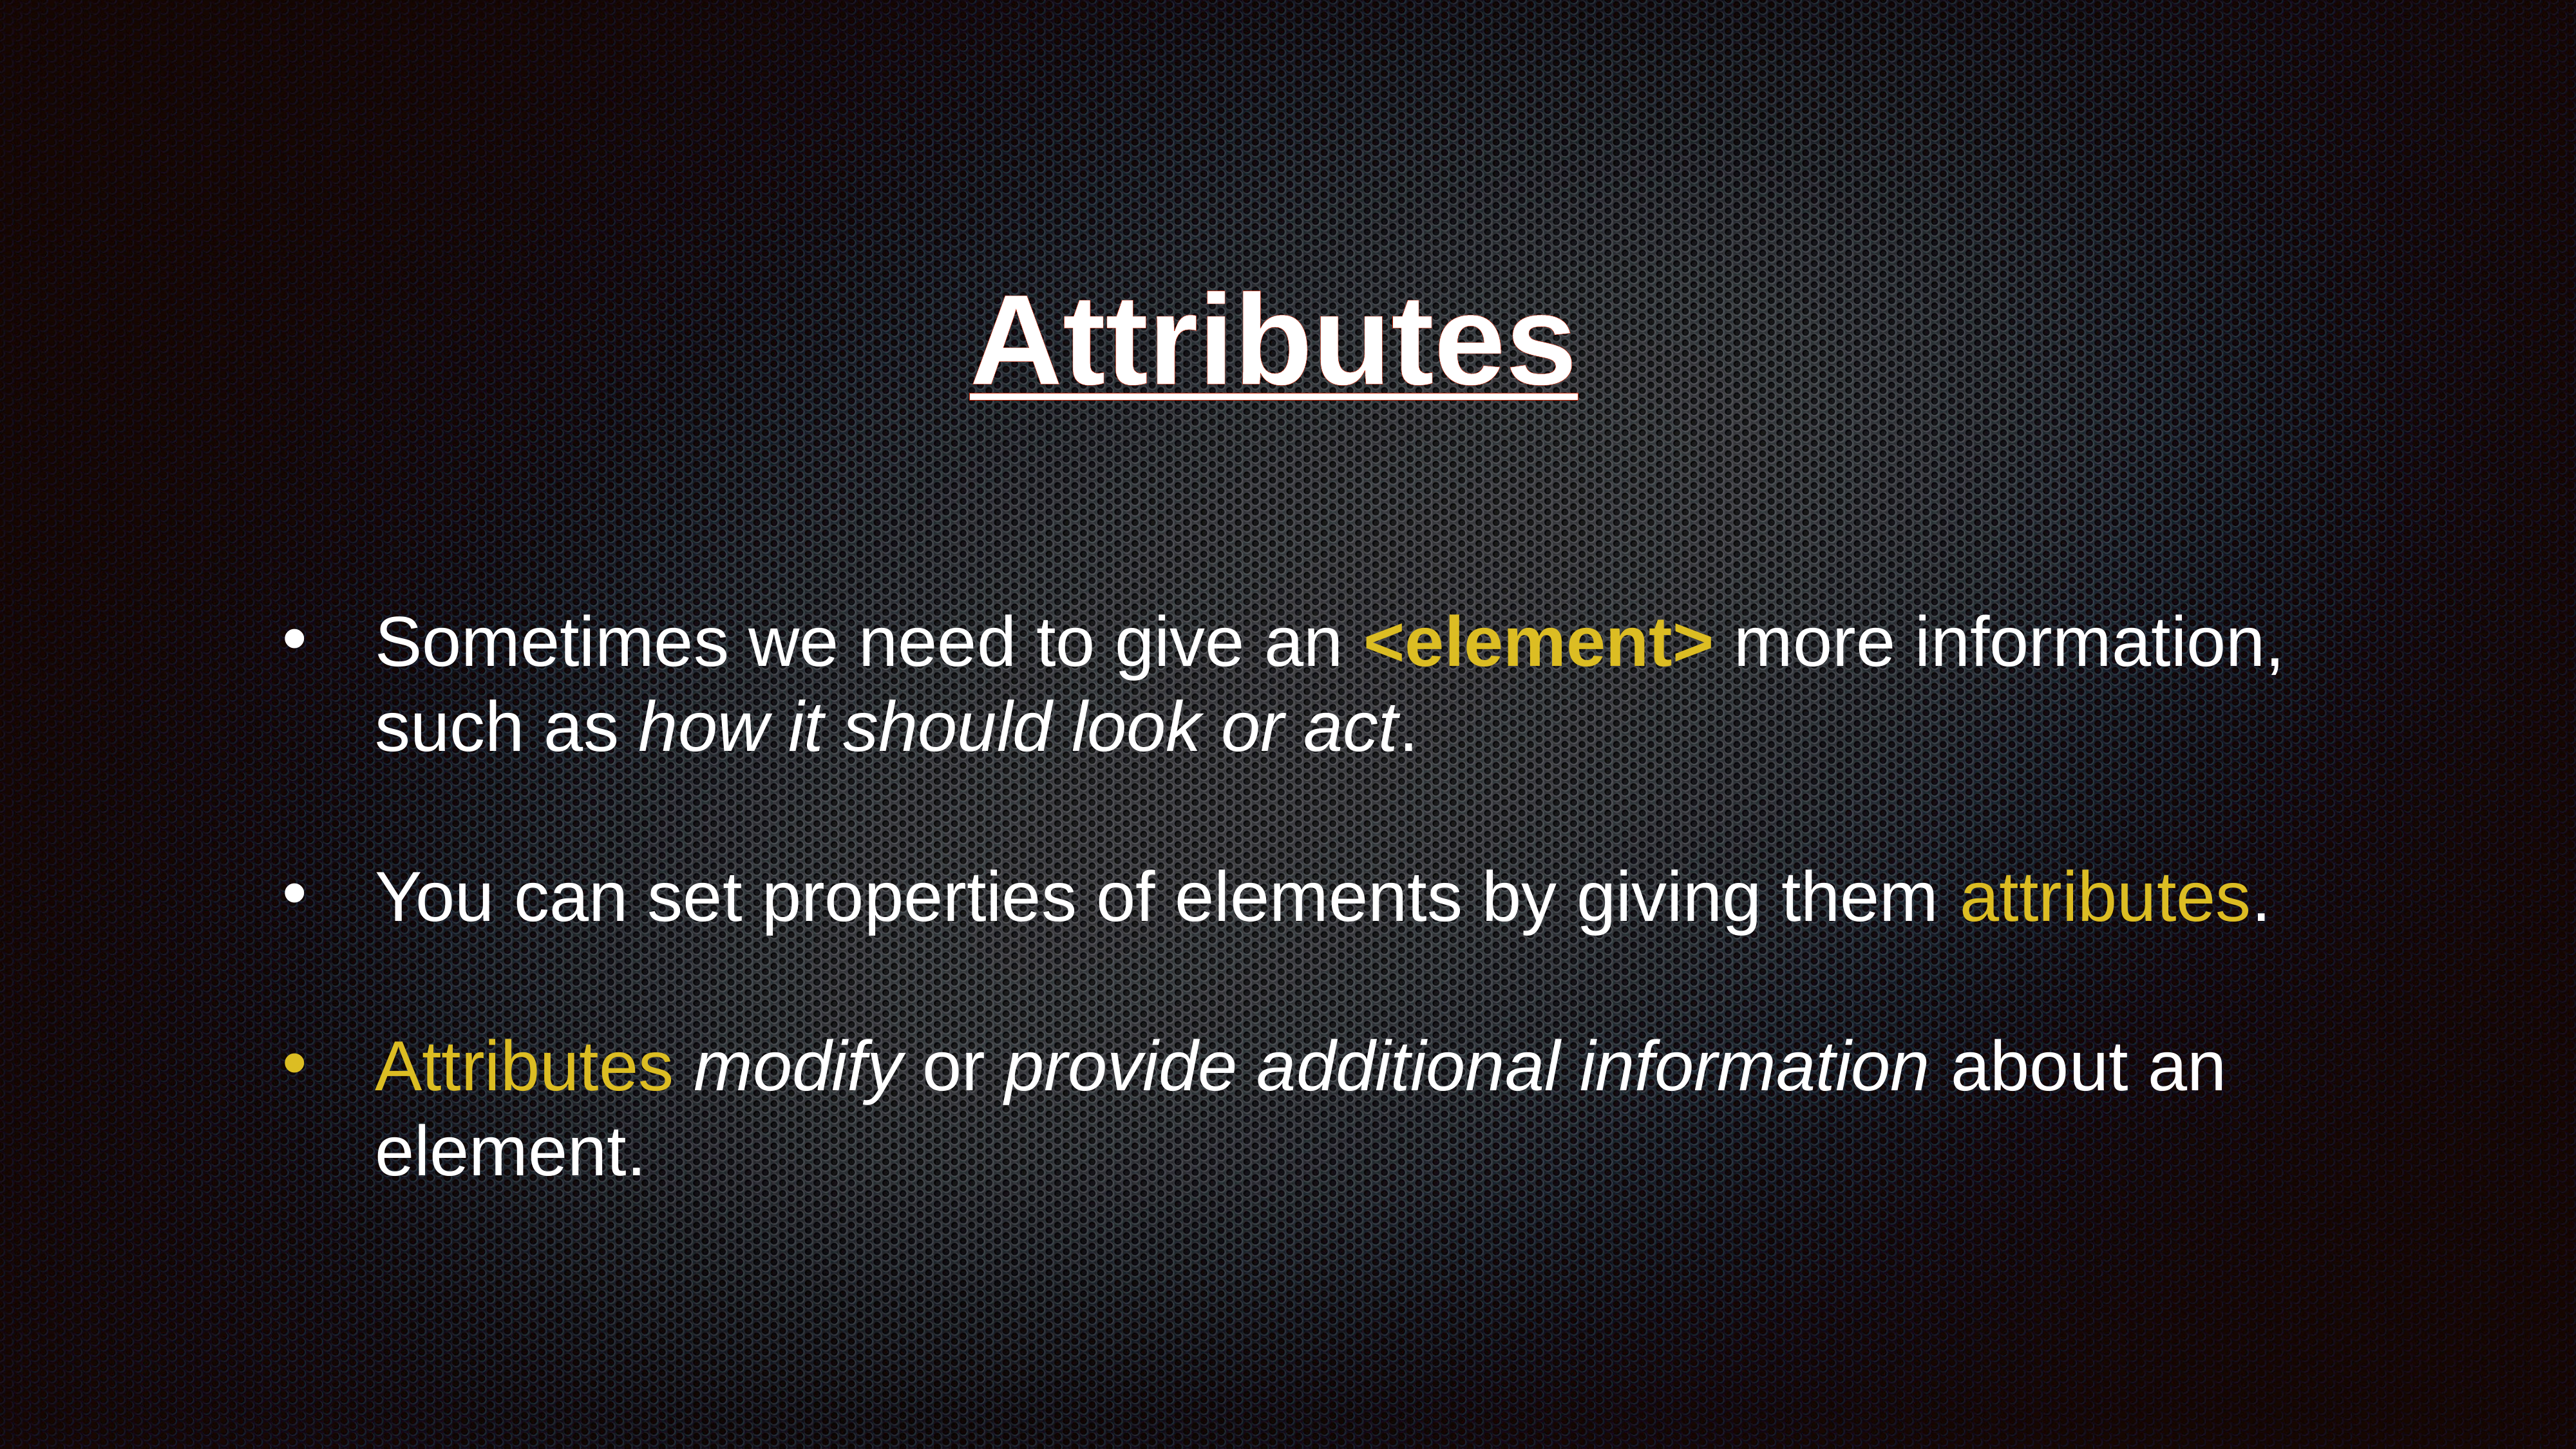

Attributes
Sometimes we need to give an <element> more information, such as how it should look or act.

You can set properties of elements by giving them attributes.

Attributes modify or provide additional information about an element.